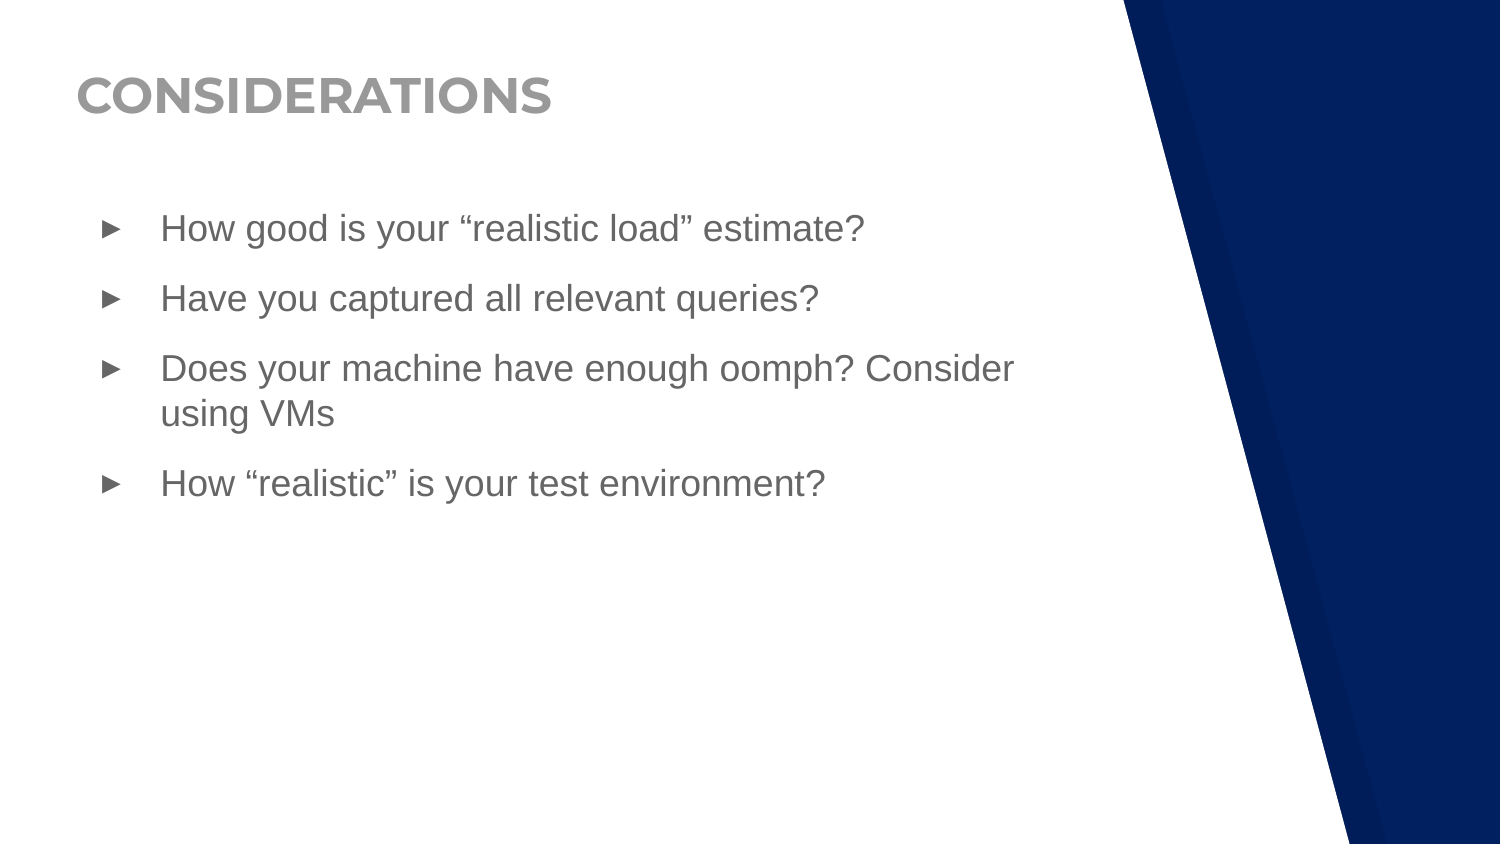

# CONSIDERATIONS
How good is your “realistic load” estimate?
Have you captured all relevant queries?
Does your machine have enough oomph? Consider using VMs
How “realistic” is your test environment?